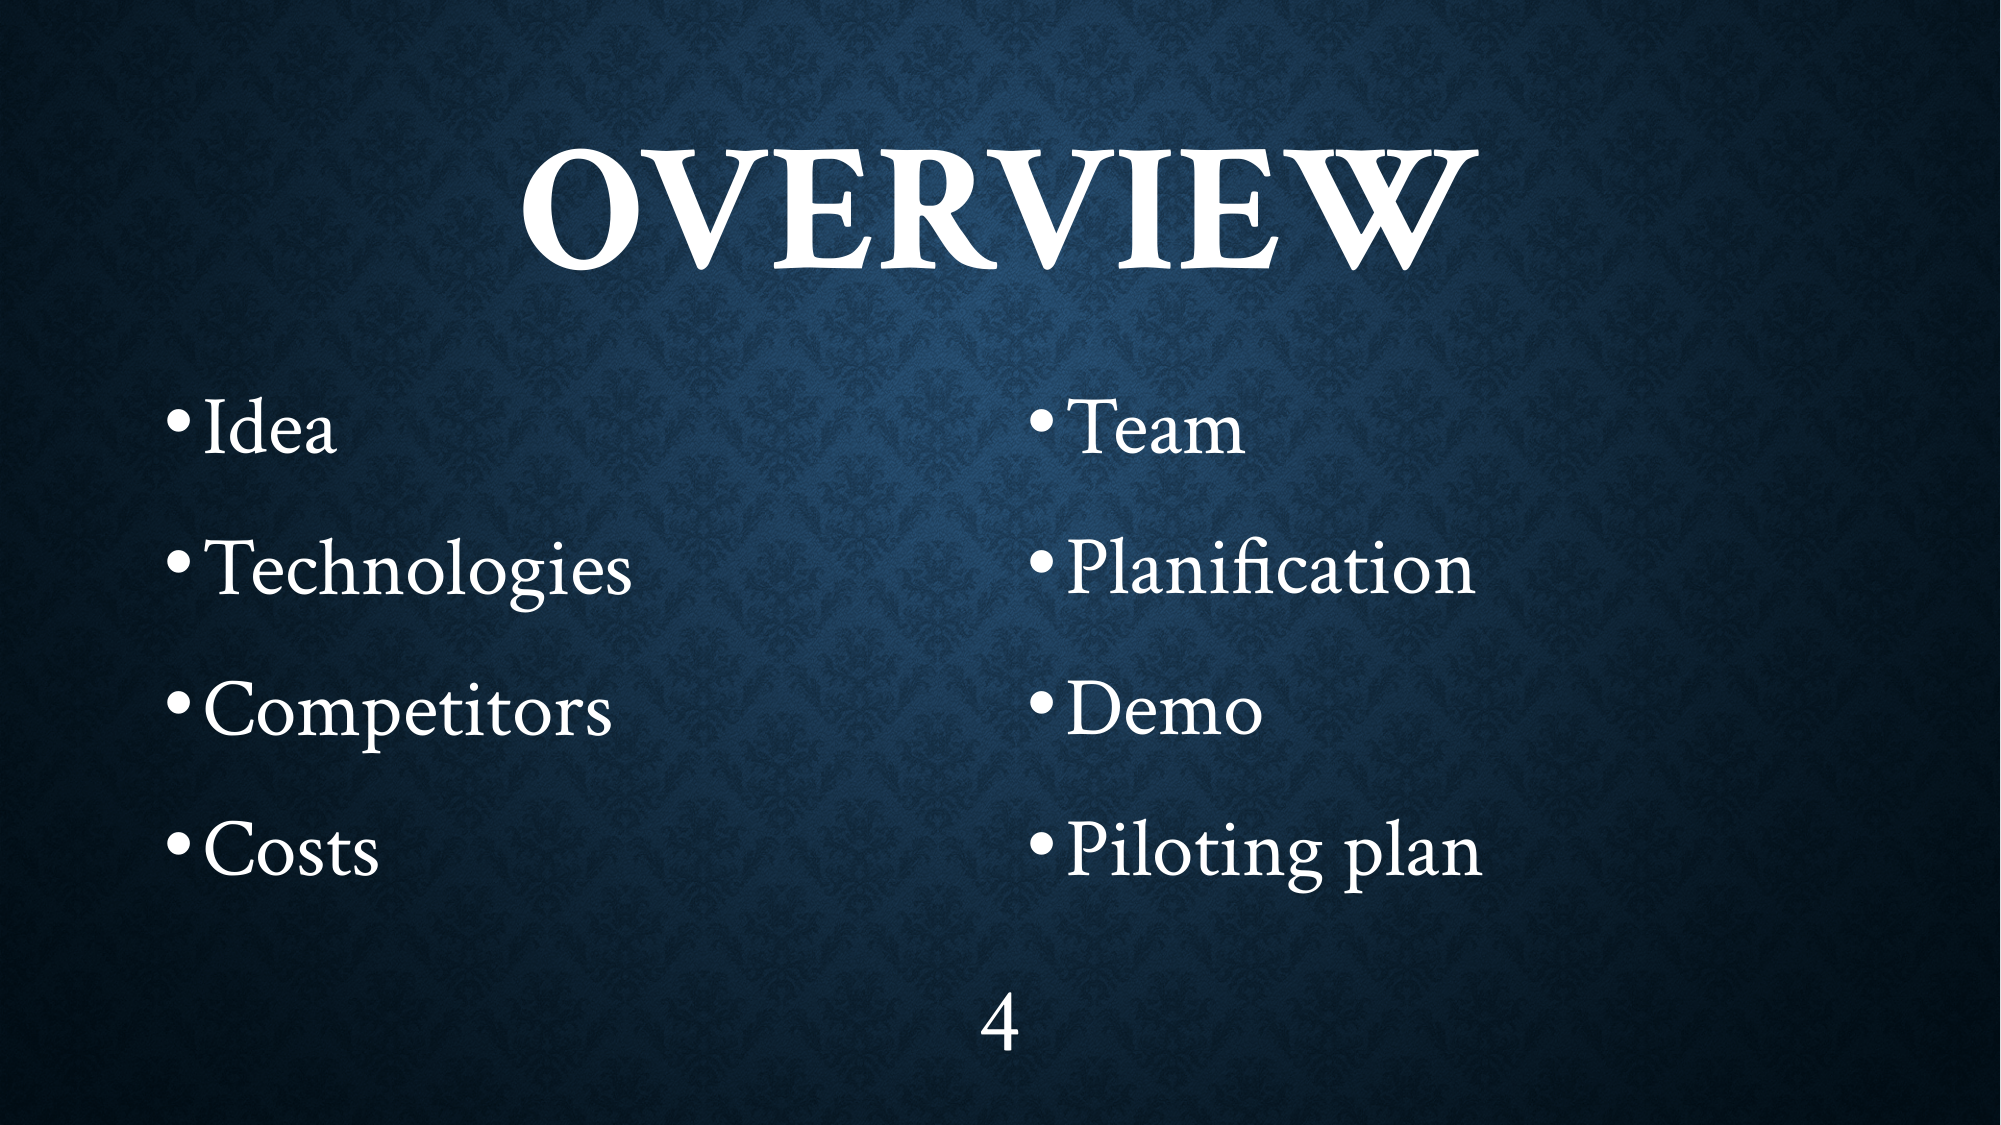

# Overview
Idea
Technologies
Competitors
Costs
Team
Planification
Demo
Piloting plan
4